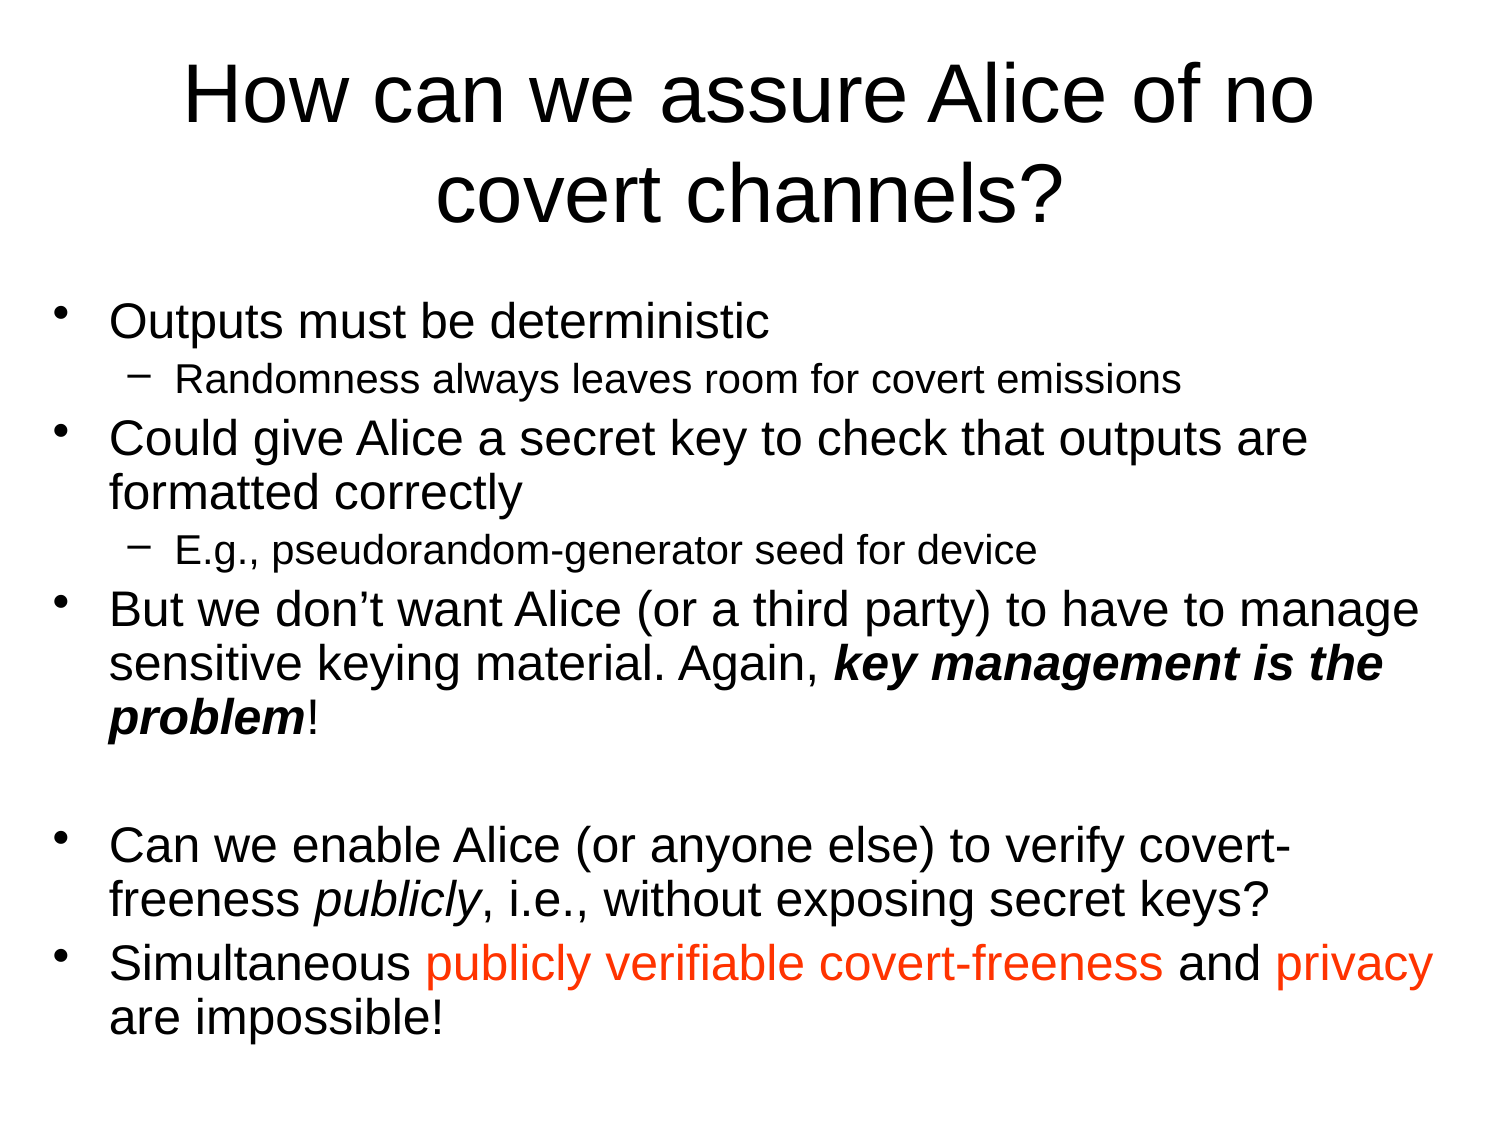

# How can we assure Alice of no covert channels?
Outputs must be deterministic
Randomness always leaves room for covert emissions
Could give Alice a secret key to check that outputs are formatted correctly
E.g., pseudorandom-generator seed for device
But we don’t want Alice (or a third party) to have to manage sensitive keying material. Again, key management is the problem!

Can we enable Alice (or anyone else) to verify covert-freeness publicly, i.e., without exposing secret keys?
Simultaneous publicly verifiable covert-freeness and privacy are impossible!